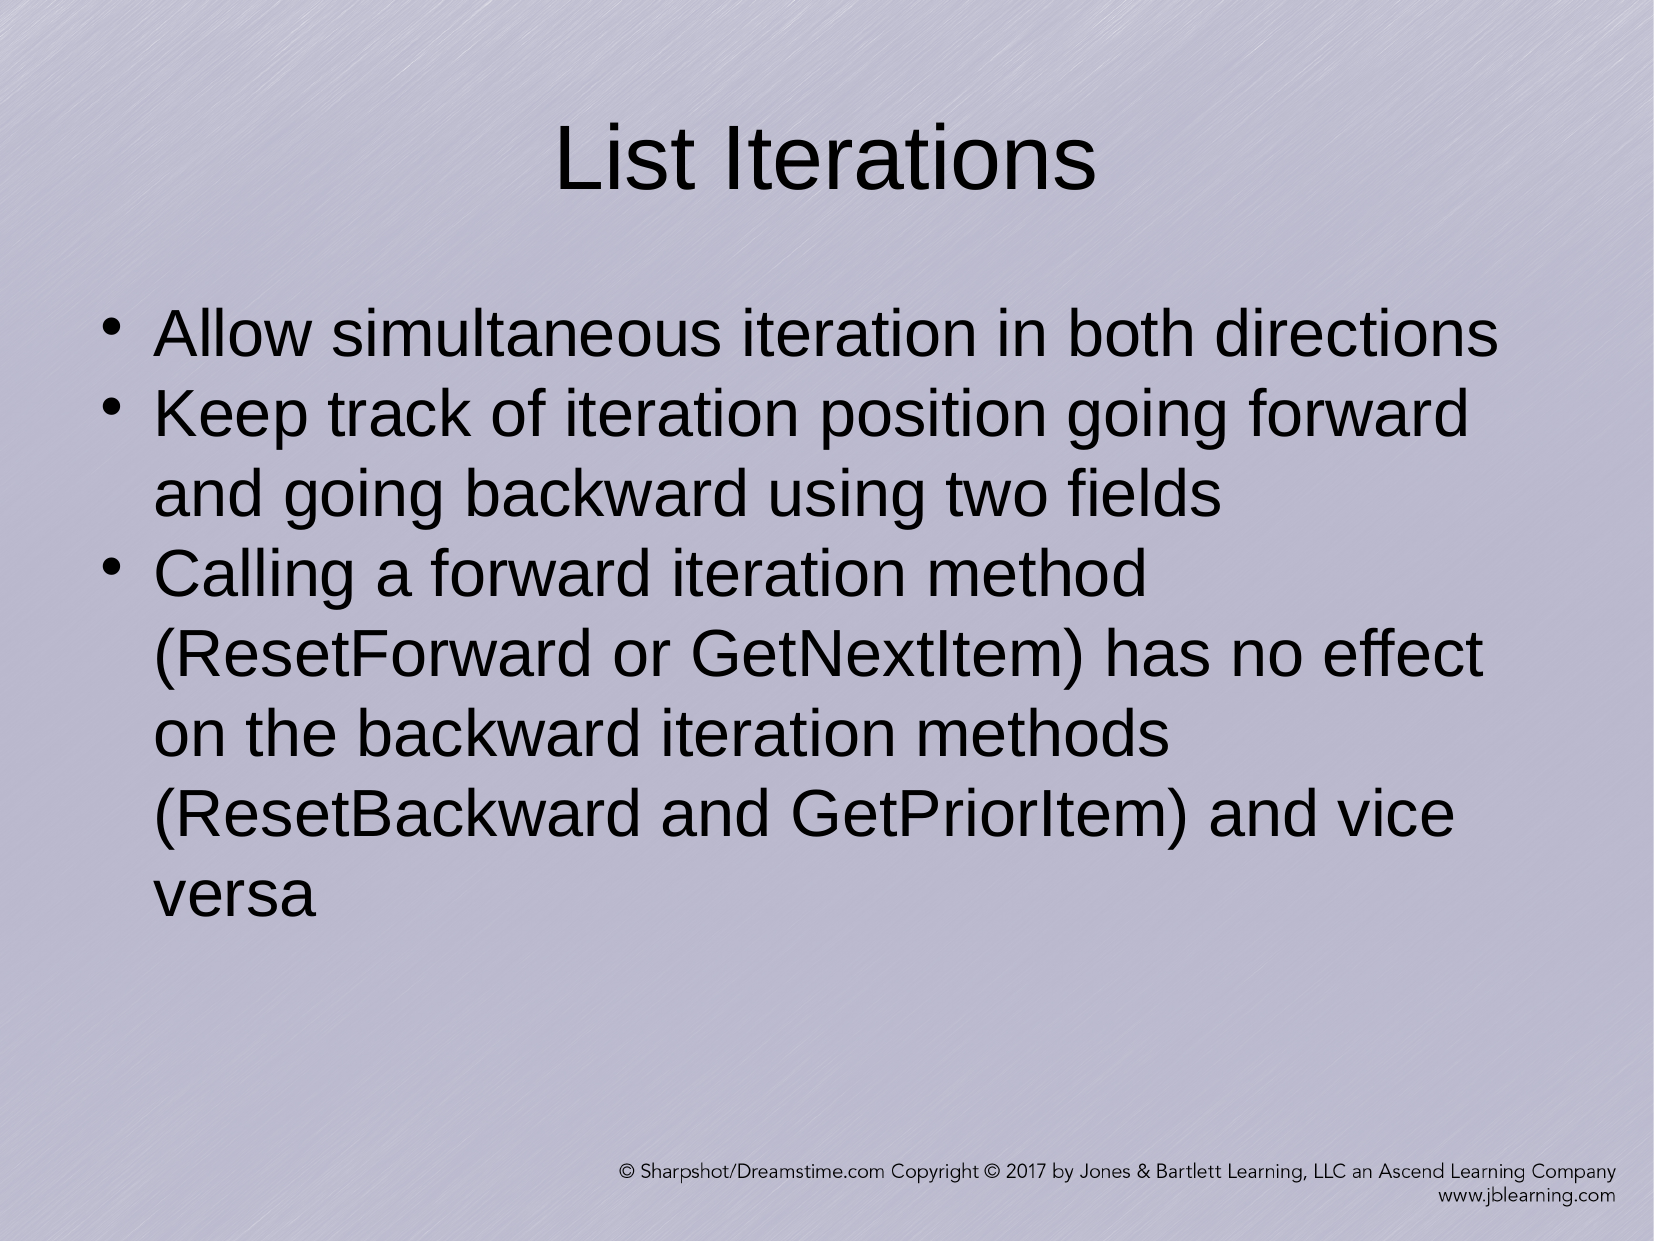

List Iterations
Allow simultaneous iteration in both directions
Keep track of iteration position going forward and going backward using two fields
Calling a forward iteration method (ResetForward or GetNextItem) has no effect on the backward iteration methods (ResetBackward and GetPriorItem) and vice versa